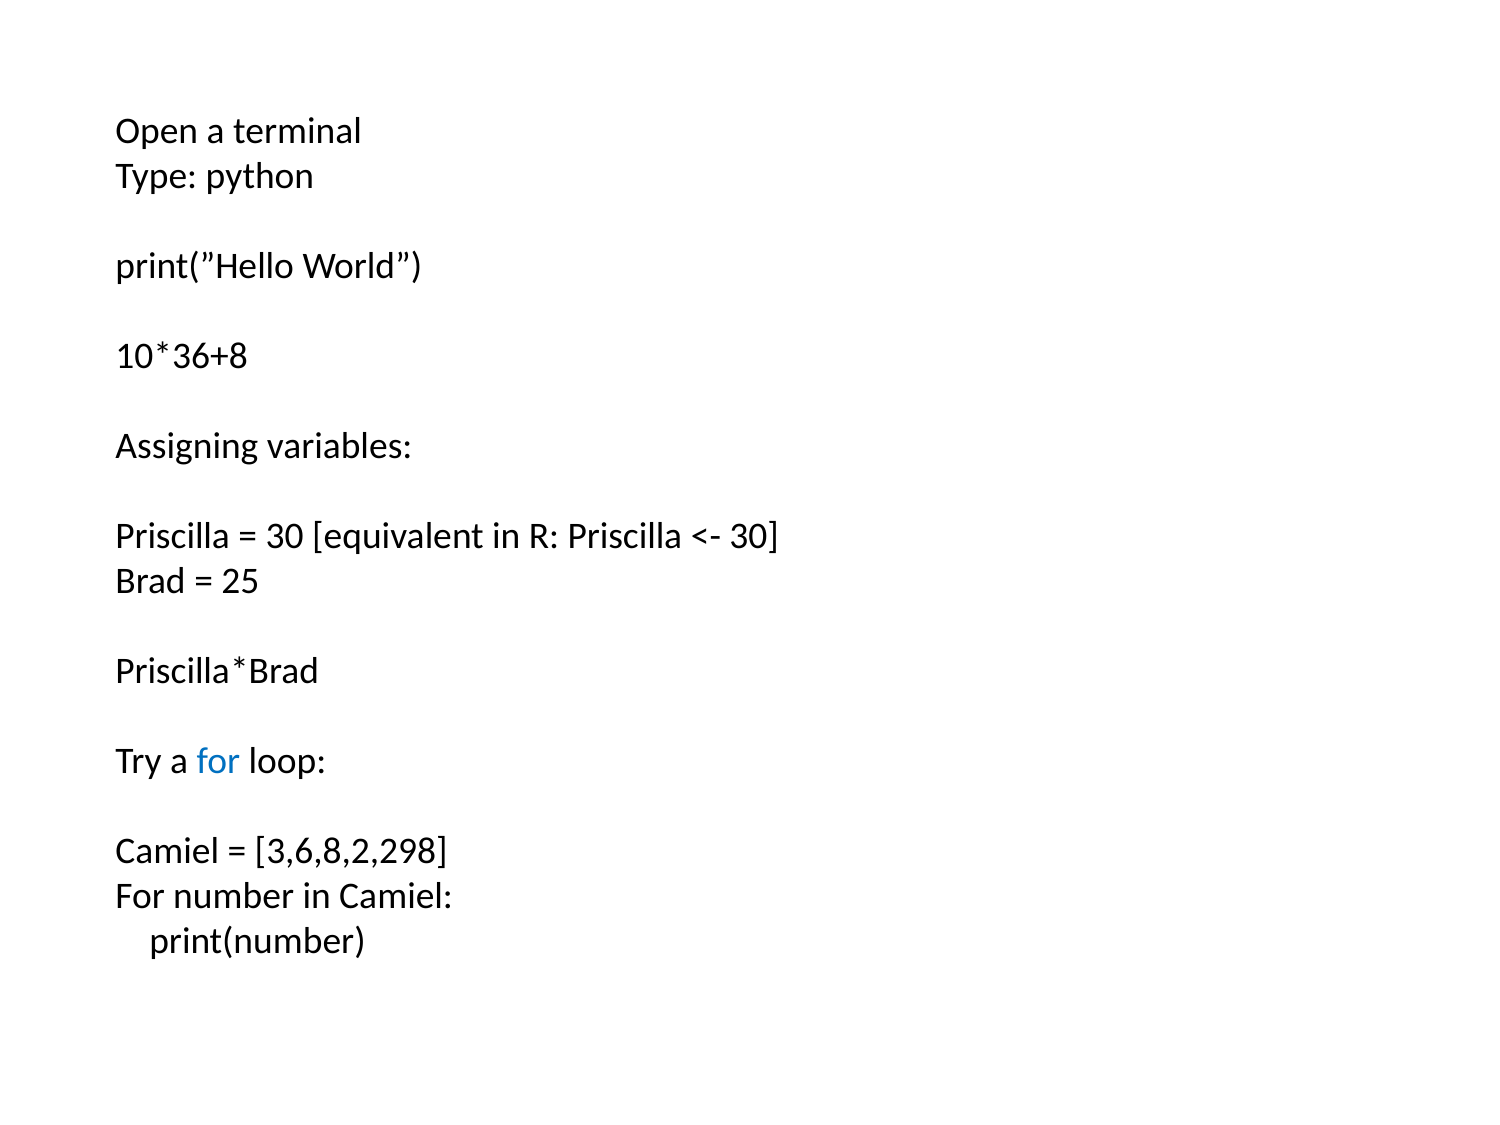

Open a terminal
Type: python

print(”Hello World”)

10*36+8

Assigning variables:

Priscilla = 30 [equivalent in R: Priscilla <- 30]
Brad = 25

Priscilla*Brad

Try a for loop:

Camiel = [3,6,8,2,298]
For number in Camiel:
    print(number)